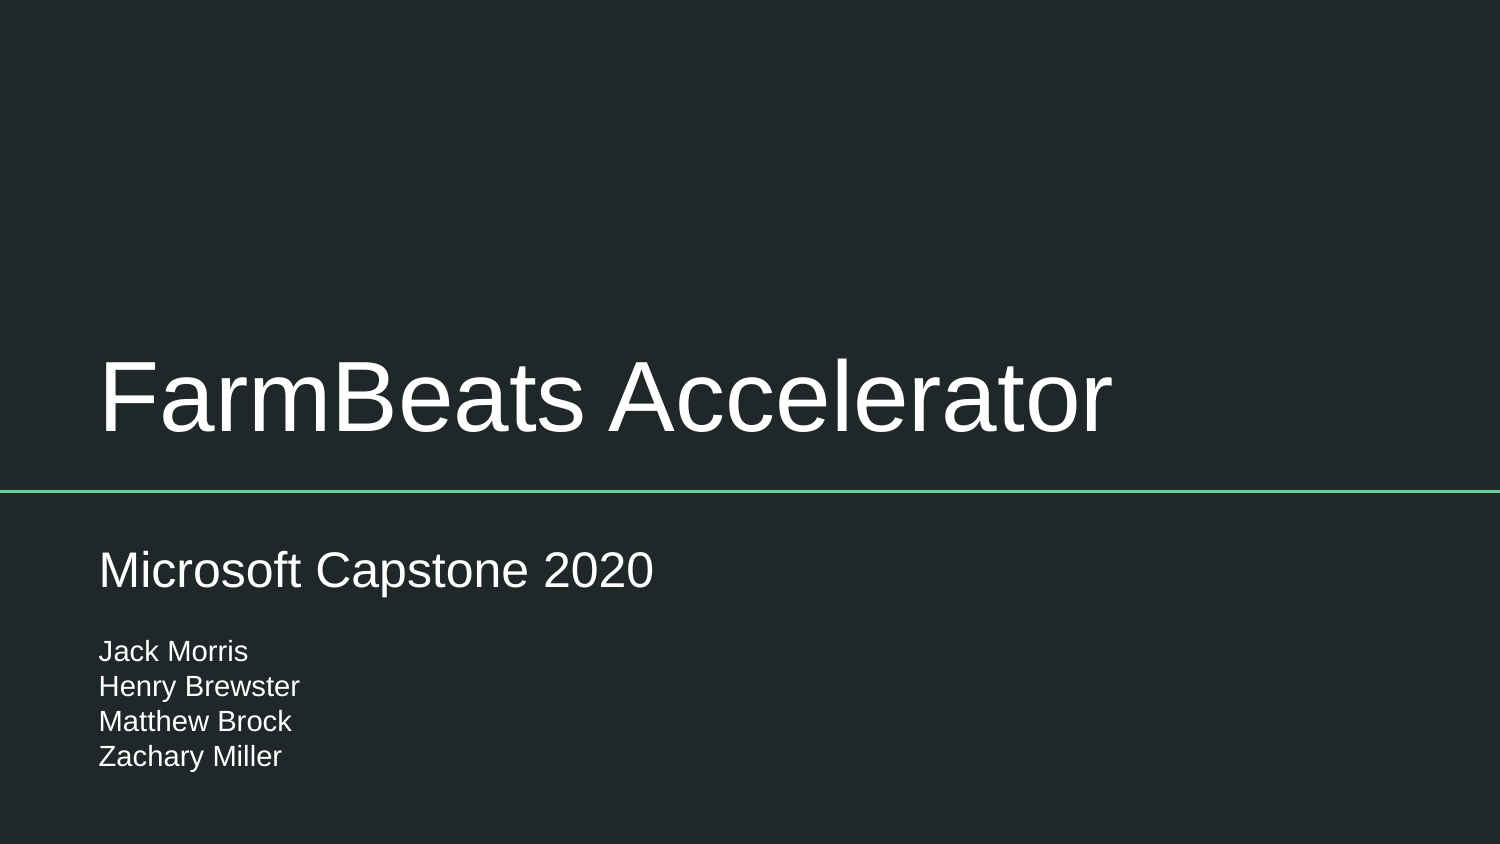

# FarmBeats Accelerator
Microsoft Capstone 2020

Jack Morris
Henry Brewster
Matthew Brock
Zachary Miller